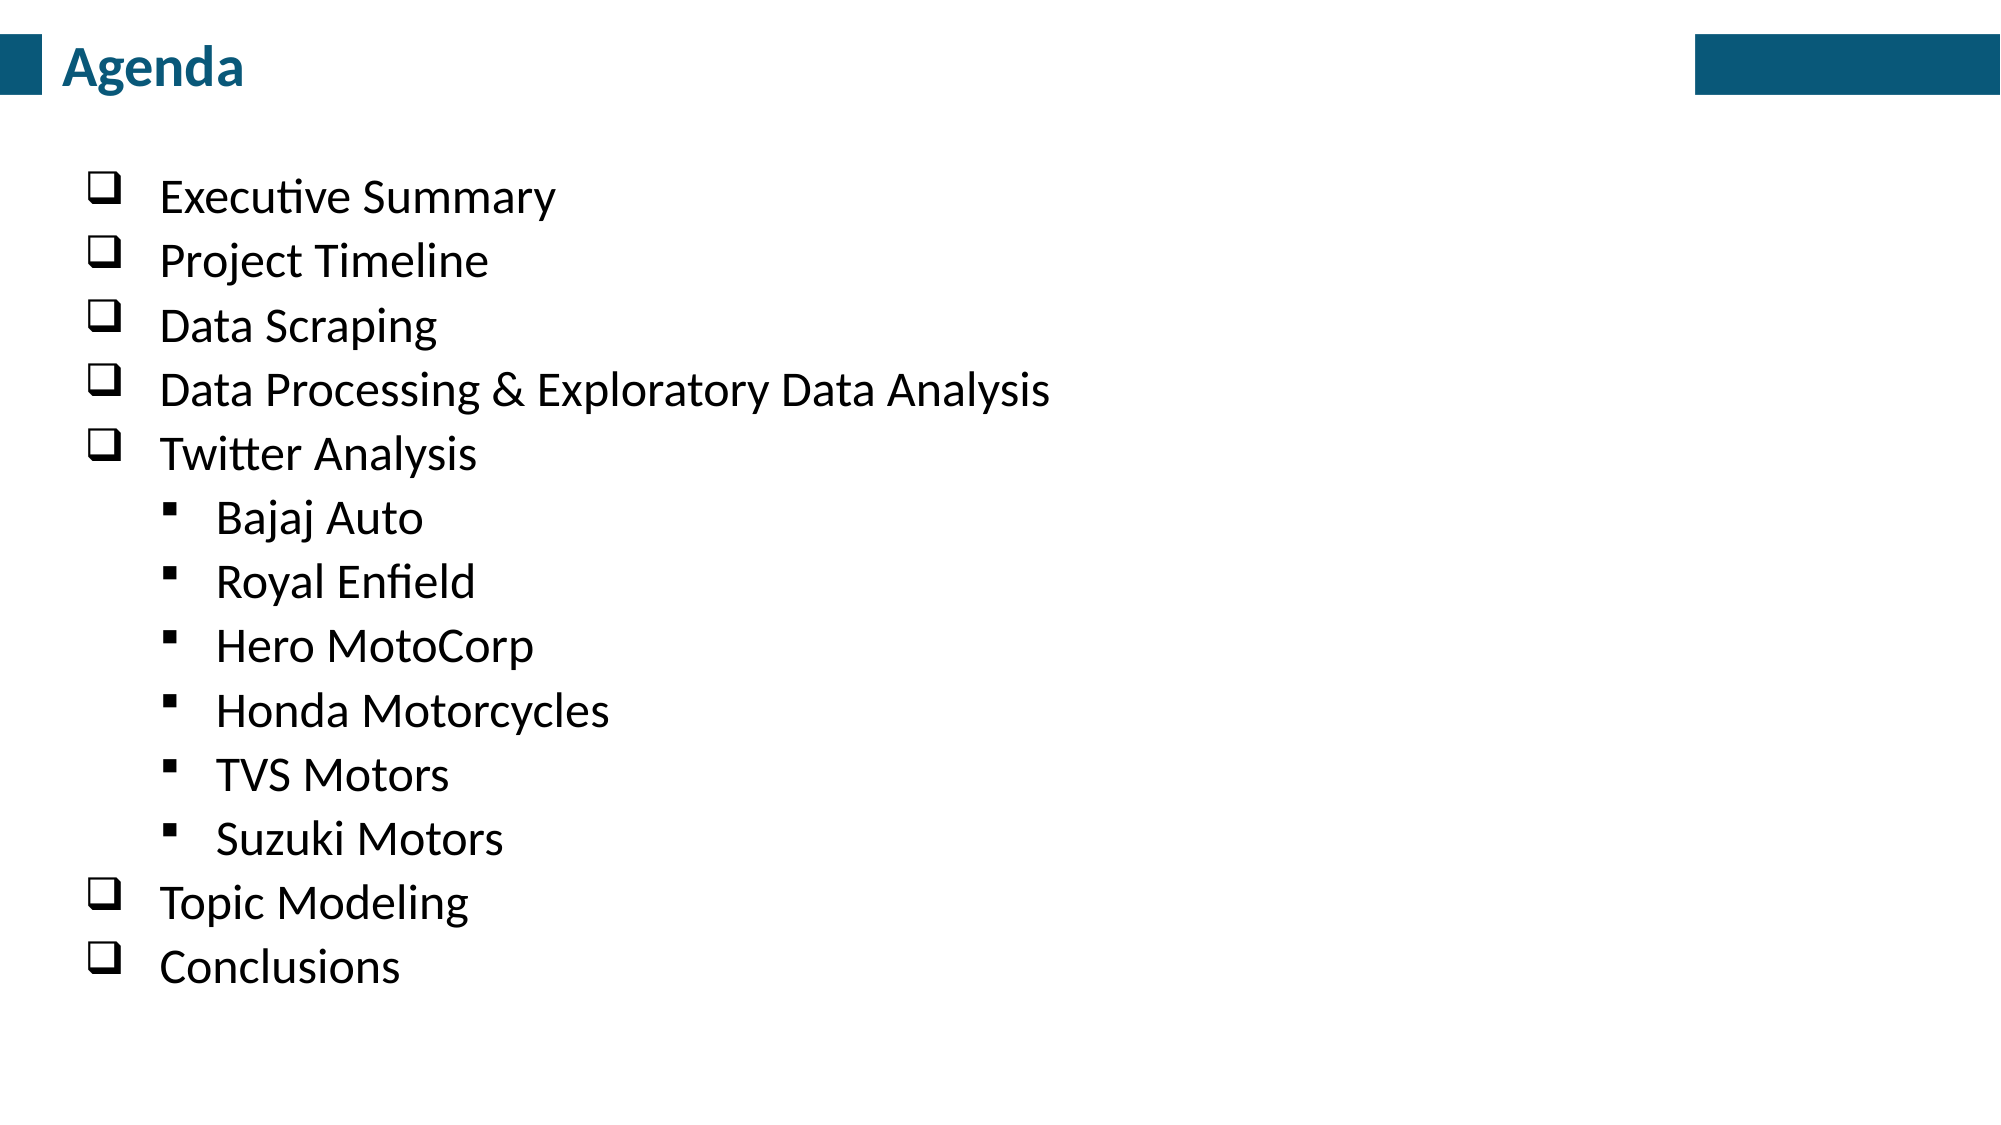

Agenda

Executive Summary
Project Timeline
Data Scraping
Data Processing & Exploratory Data Analysis
Twitter Analysis
Bajaj Auto
Royal Enfield
Hero MotoCorp
Honda Motorcycles
TVS Motors
Suzuki Motors
Topic Modeling
Conclusions